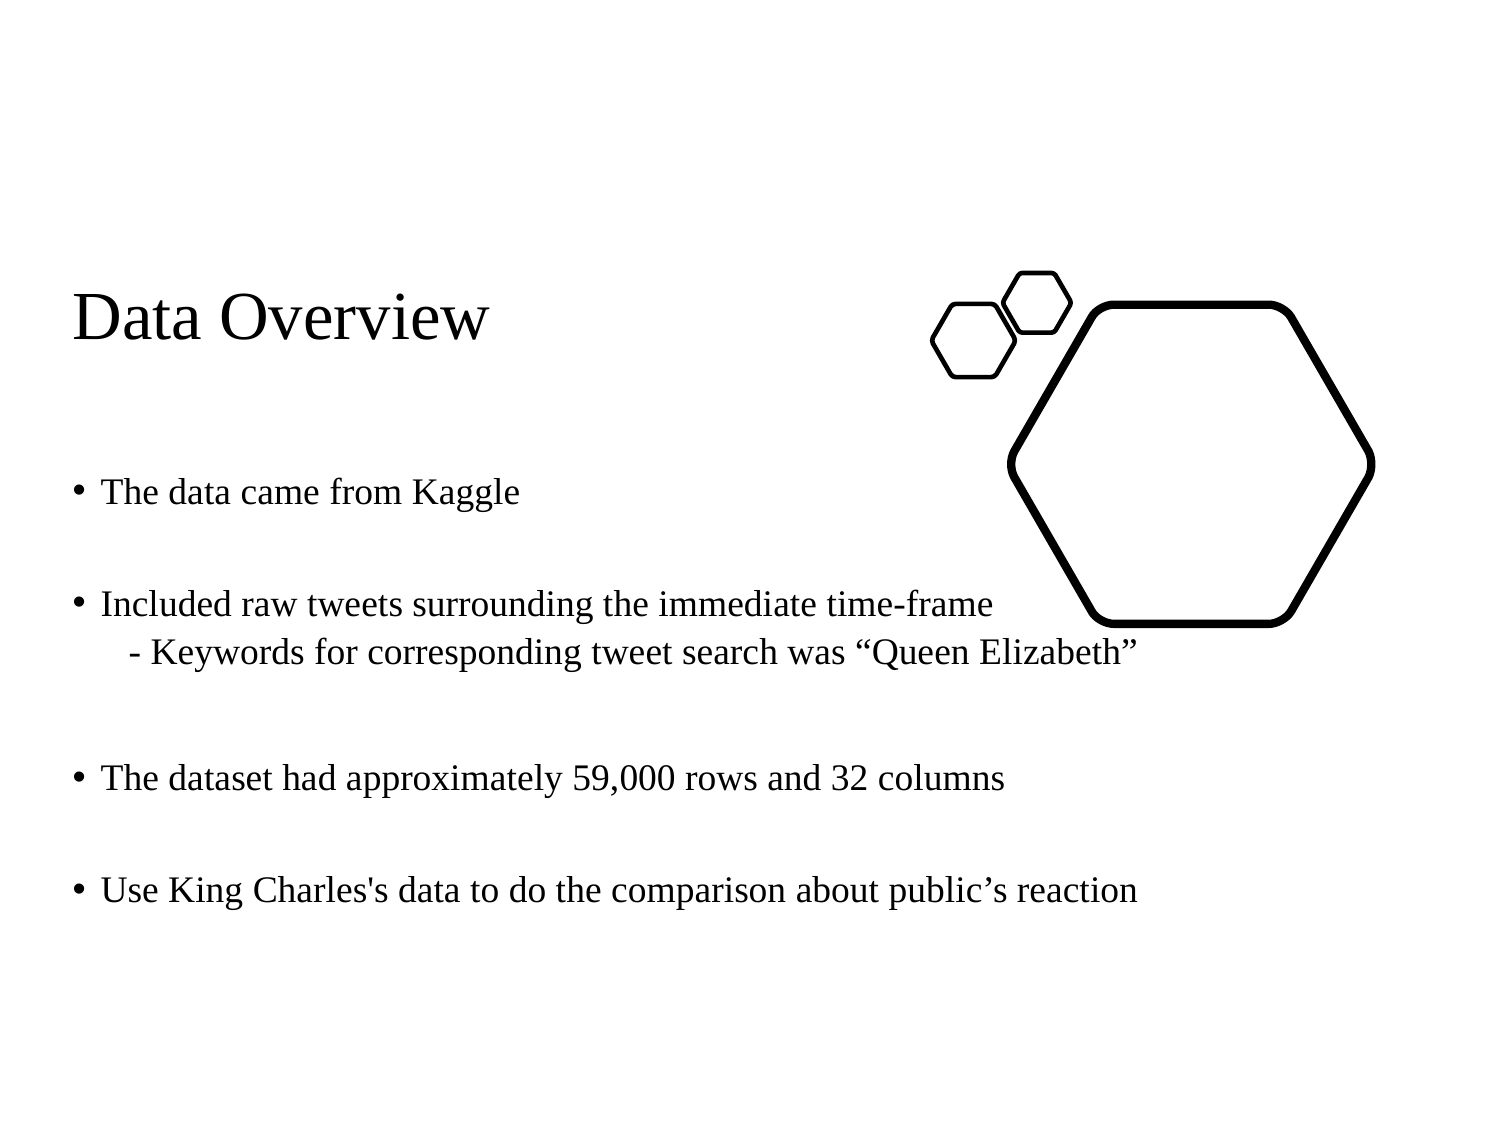

# Data Overview

The data came from Kaggle

Included raw tweets surrounding the immediate time-frame
- Keywords for corresponding tweet search was “Queen Elizabeth”

The dataset had approximately 59,000 rows and 32 columns

Use King Charles's data to do the comparison about public’s reaction